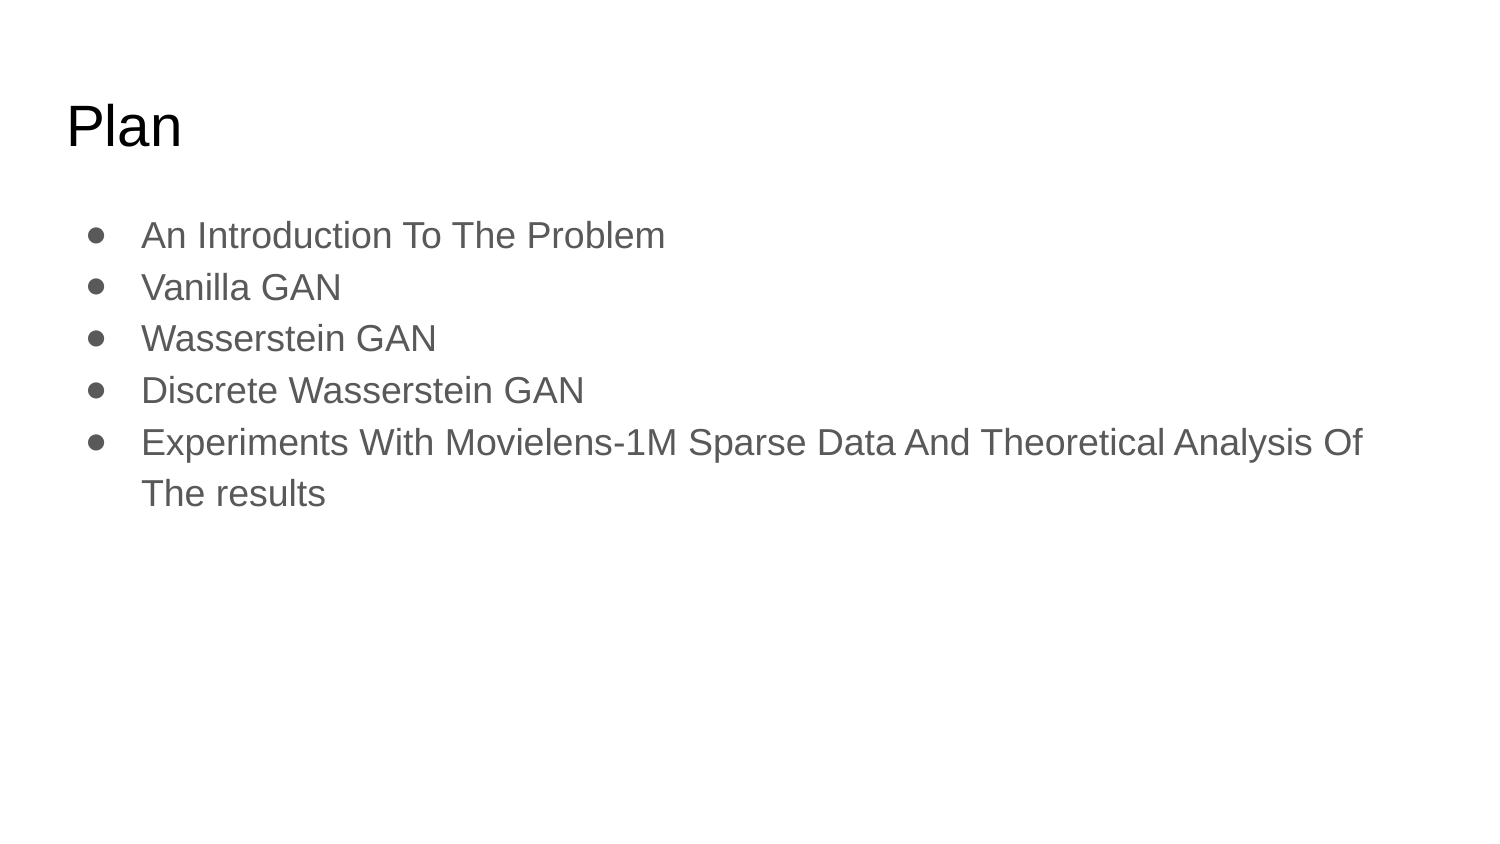

# Plan
An Introduction To The Problem
Vanilla GAN
Wasserstein GAN
Discrete Wasserstein GAN
Experiments With Movielens-1M Sparse Data And Theoretical Analysis Of The results